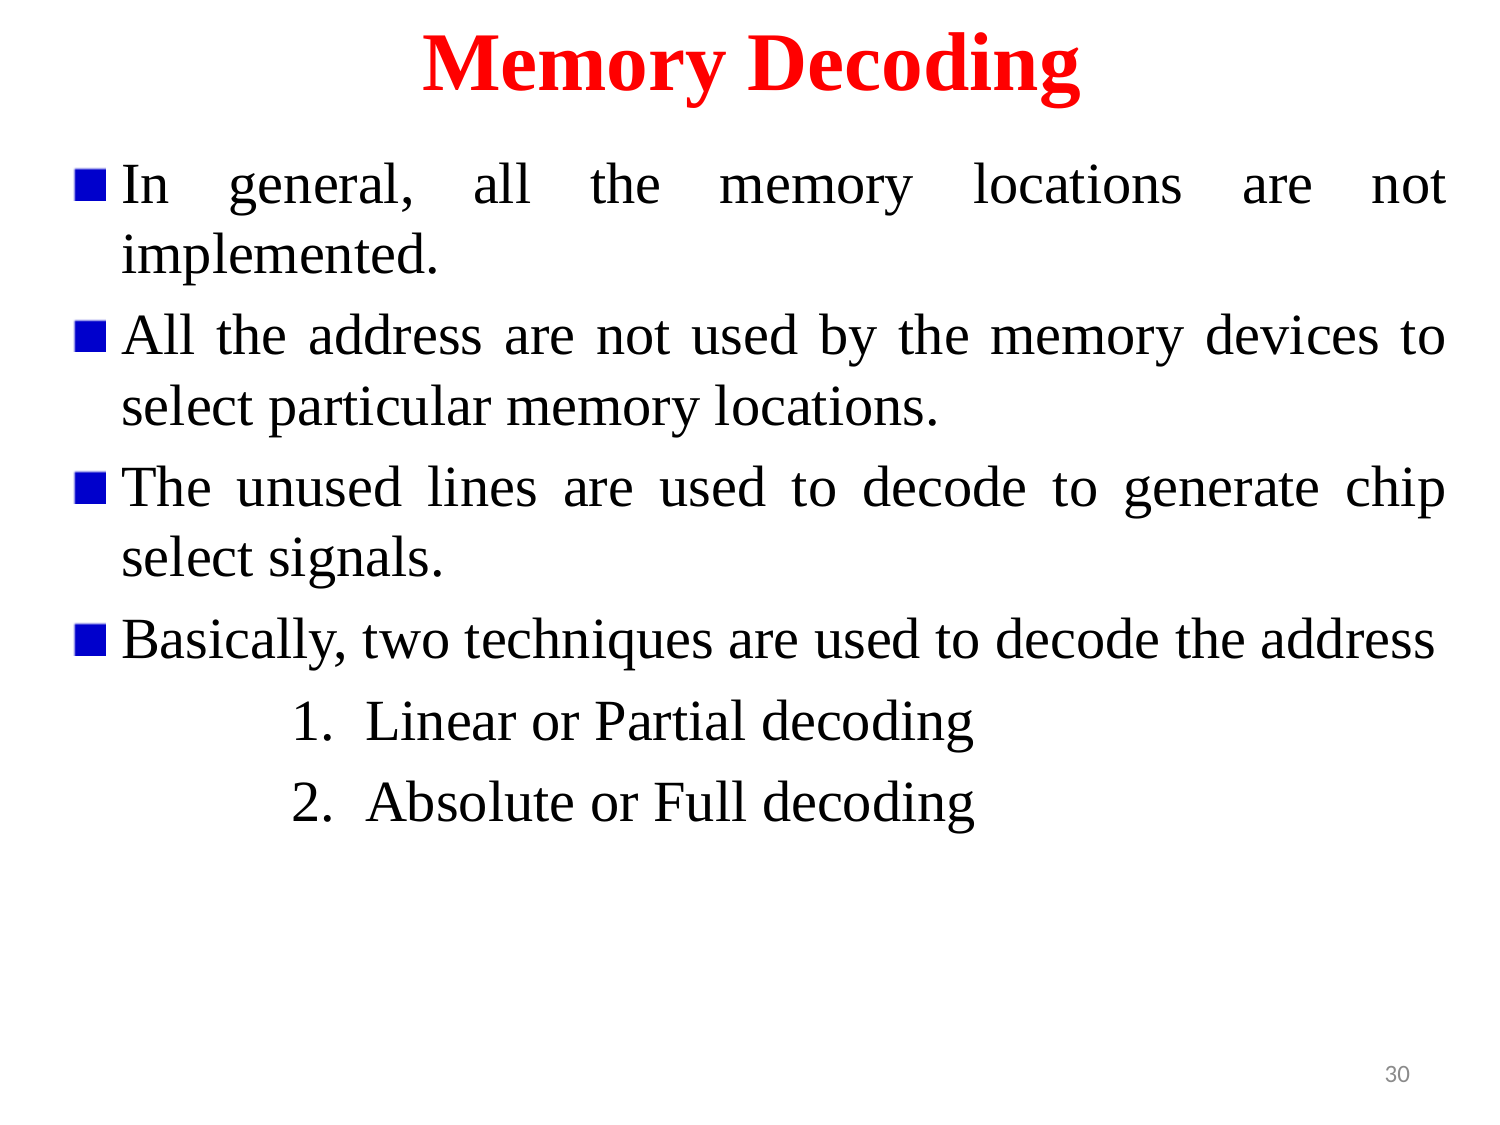

# Memory Decoding
In general, all the memory locations are not implemented.
All the address are not used by the memory devices to select particular memory locations.
The unused lines are used to decode to generate chip select signals.
Basically, two techniques are used to decode the address
Linear or Partial decoding
Absolute or Full decoding

30